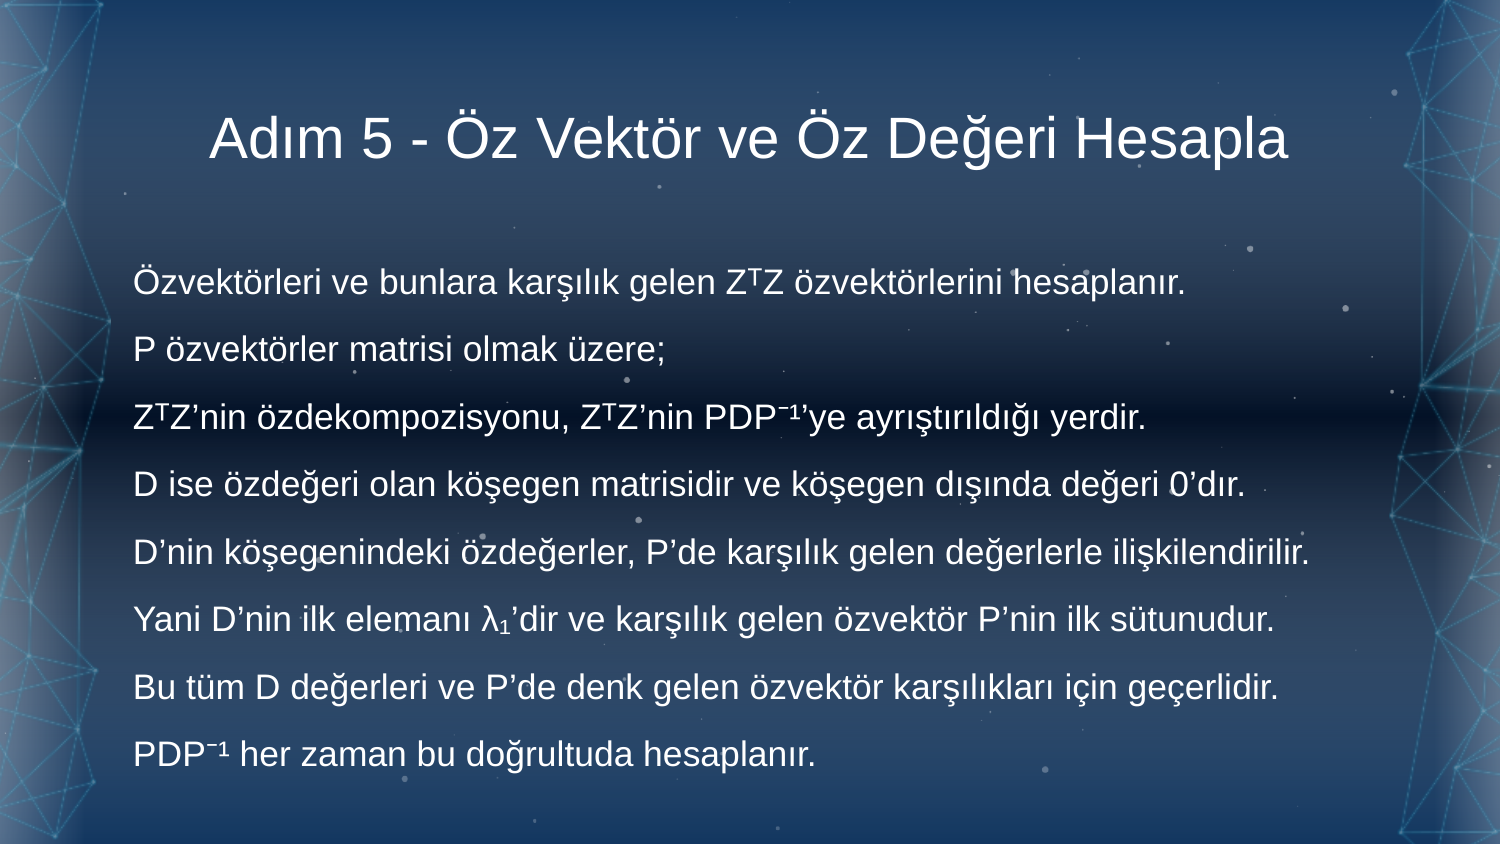

# Adım 5 - Öz Vektör ve Öz Değeri Hesapla
Özvektörleri ve bunlara karşılık gelen ZᵀZ özvektörlerini hesaplanır.
P özvektörler matrisi olmak üzere;
ZᵀZ’nin özdekompozisyonu, ZᵀZ’nin PDP⁻¹’ye ayrıştırıldığı yerdir.
D ise özdeğeri olan köşegen matrisidir ve köşegen dışında değeri 0’dır.
D’nin köşegenindeki özdeğerler, P’de karşılık gelen değerlerle ilişkilendirilir.
Yani D’nin ilk elemanı λ₁’dir ve karşılık gelen özvektör P’nin ilk sütunudur.
Bu tüm D değerleri ve P’de denk gelen özvektör karşılıkları için geçerlidir.
PDP⁻¹ her zaman bu doğrultuda hesaplanır.